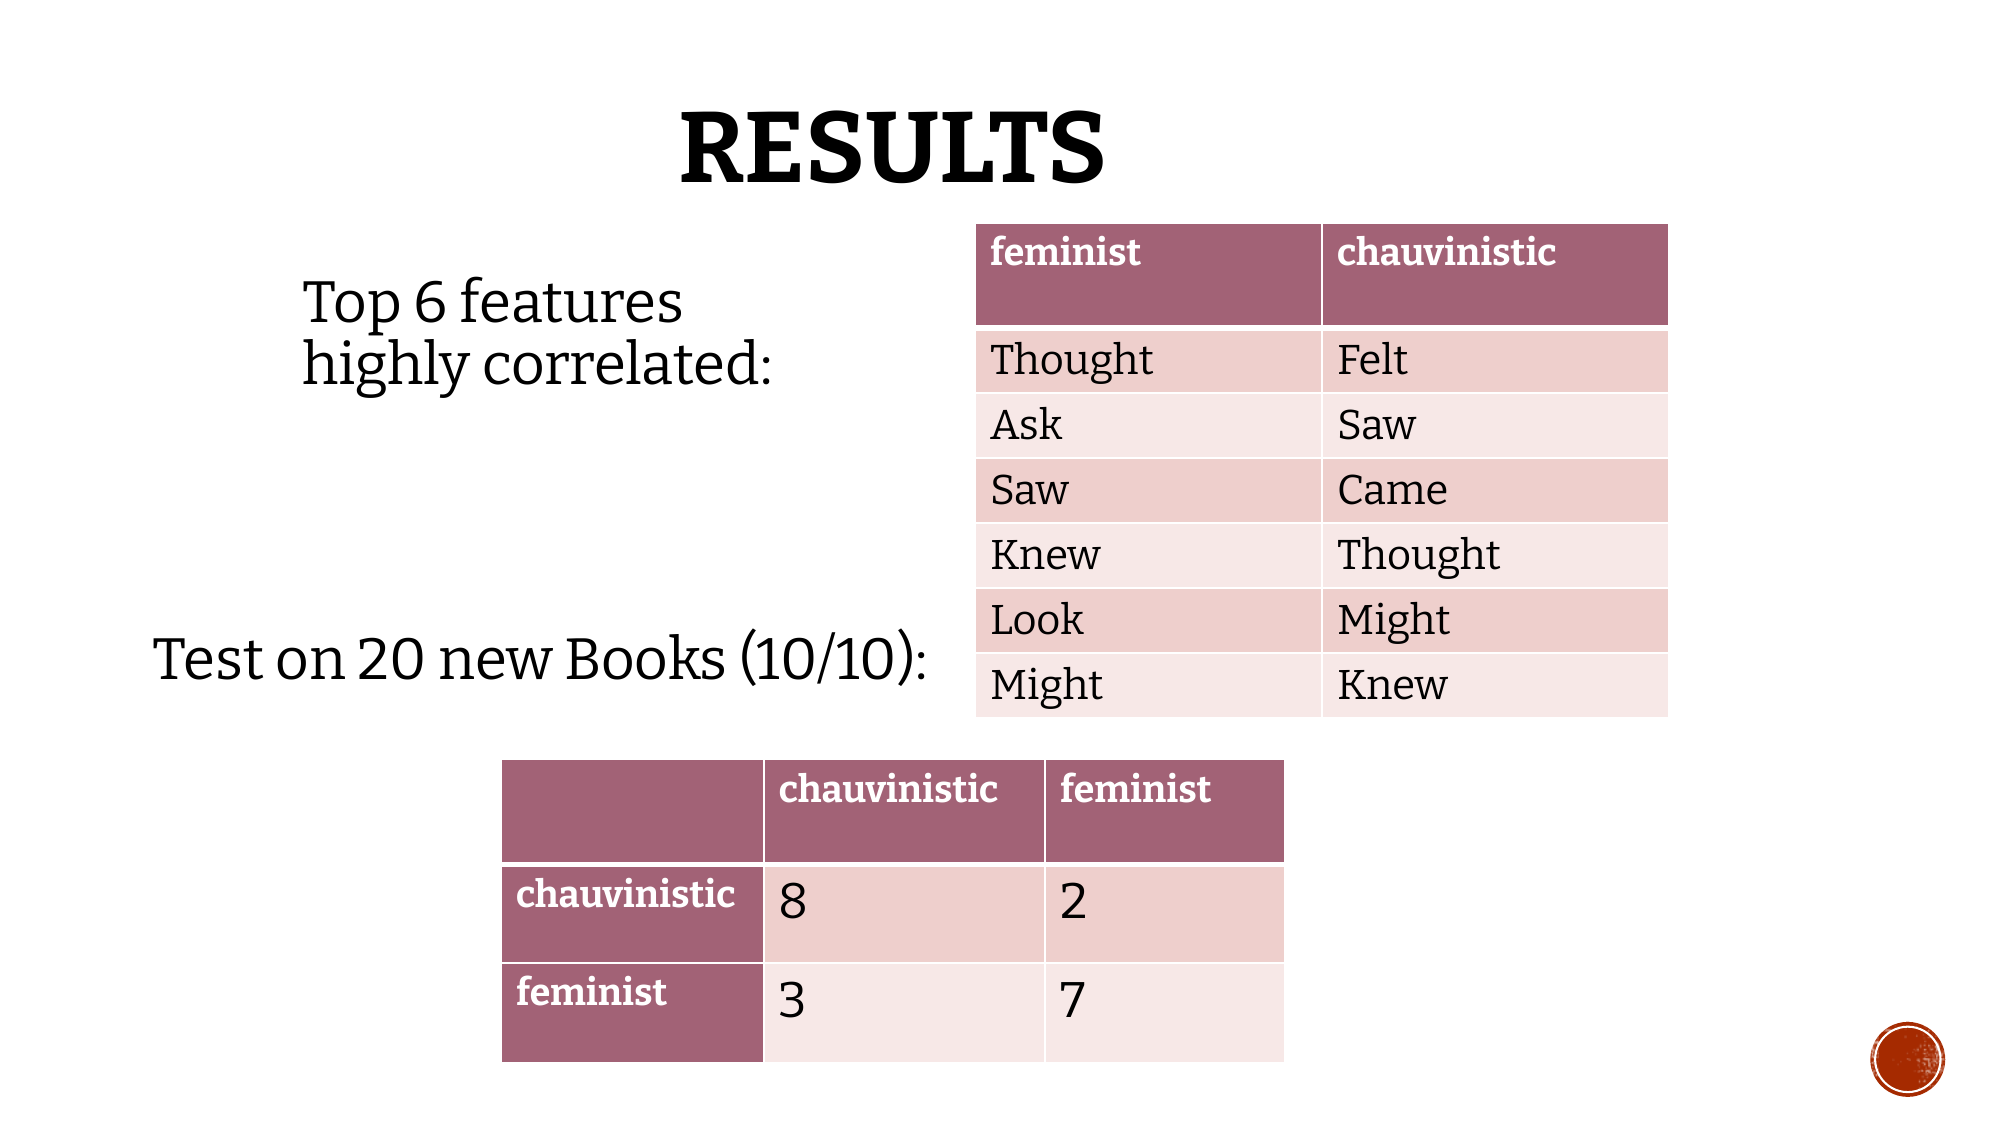

# Results
| feminist | chauvinistic |
| --- | --- |
| Thought | Felt |
| Ask | Saw |
| Saw | Came |
| Knew | Thought |
| Look | Might |
| Might | Knew |
	Top 6 features
	highly correlated:

Test on 20 new Books (10/10):
|  | chauvinistic | feminist |
| --- | --- | --- |
| chauvinistic | 8 | 2 |
| feminist | 3 | 7 |